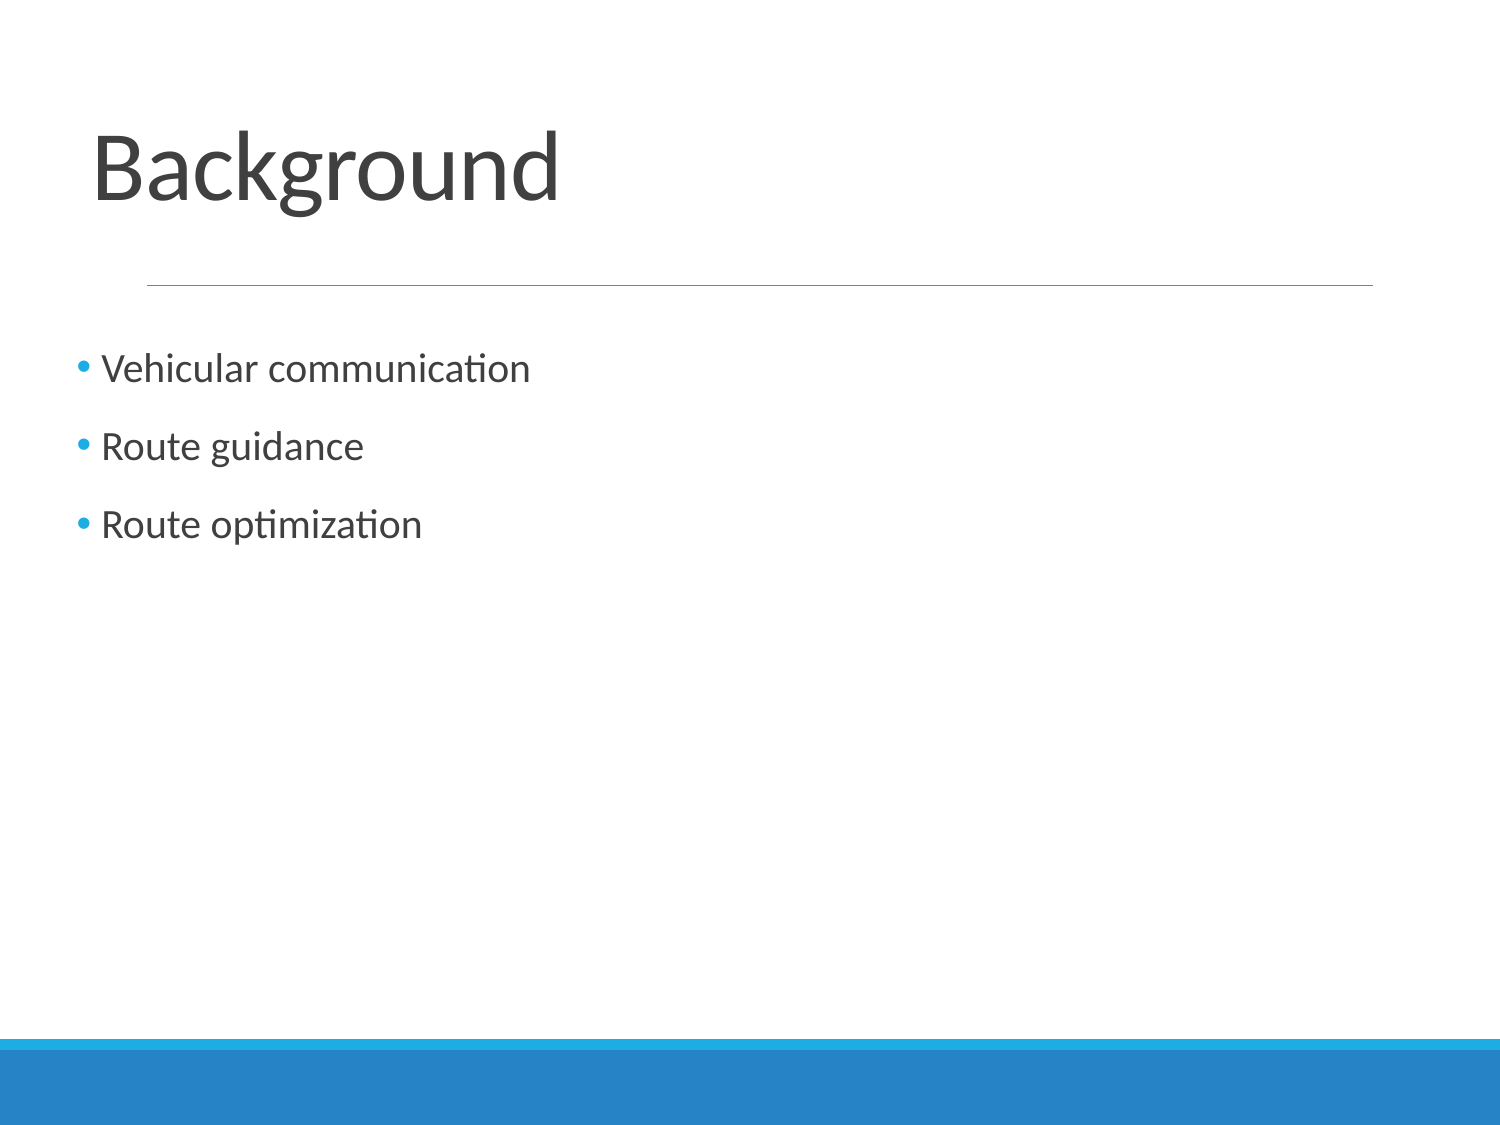

# Background

 Vehicular communication
 Route guidance
 Route optimization